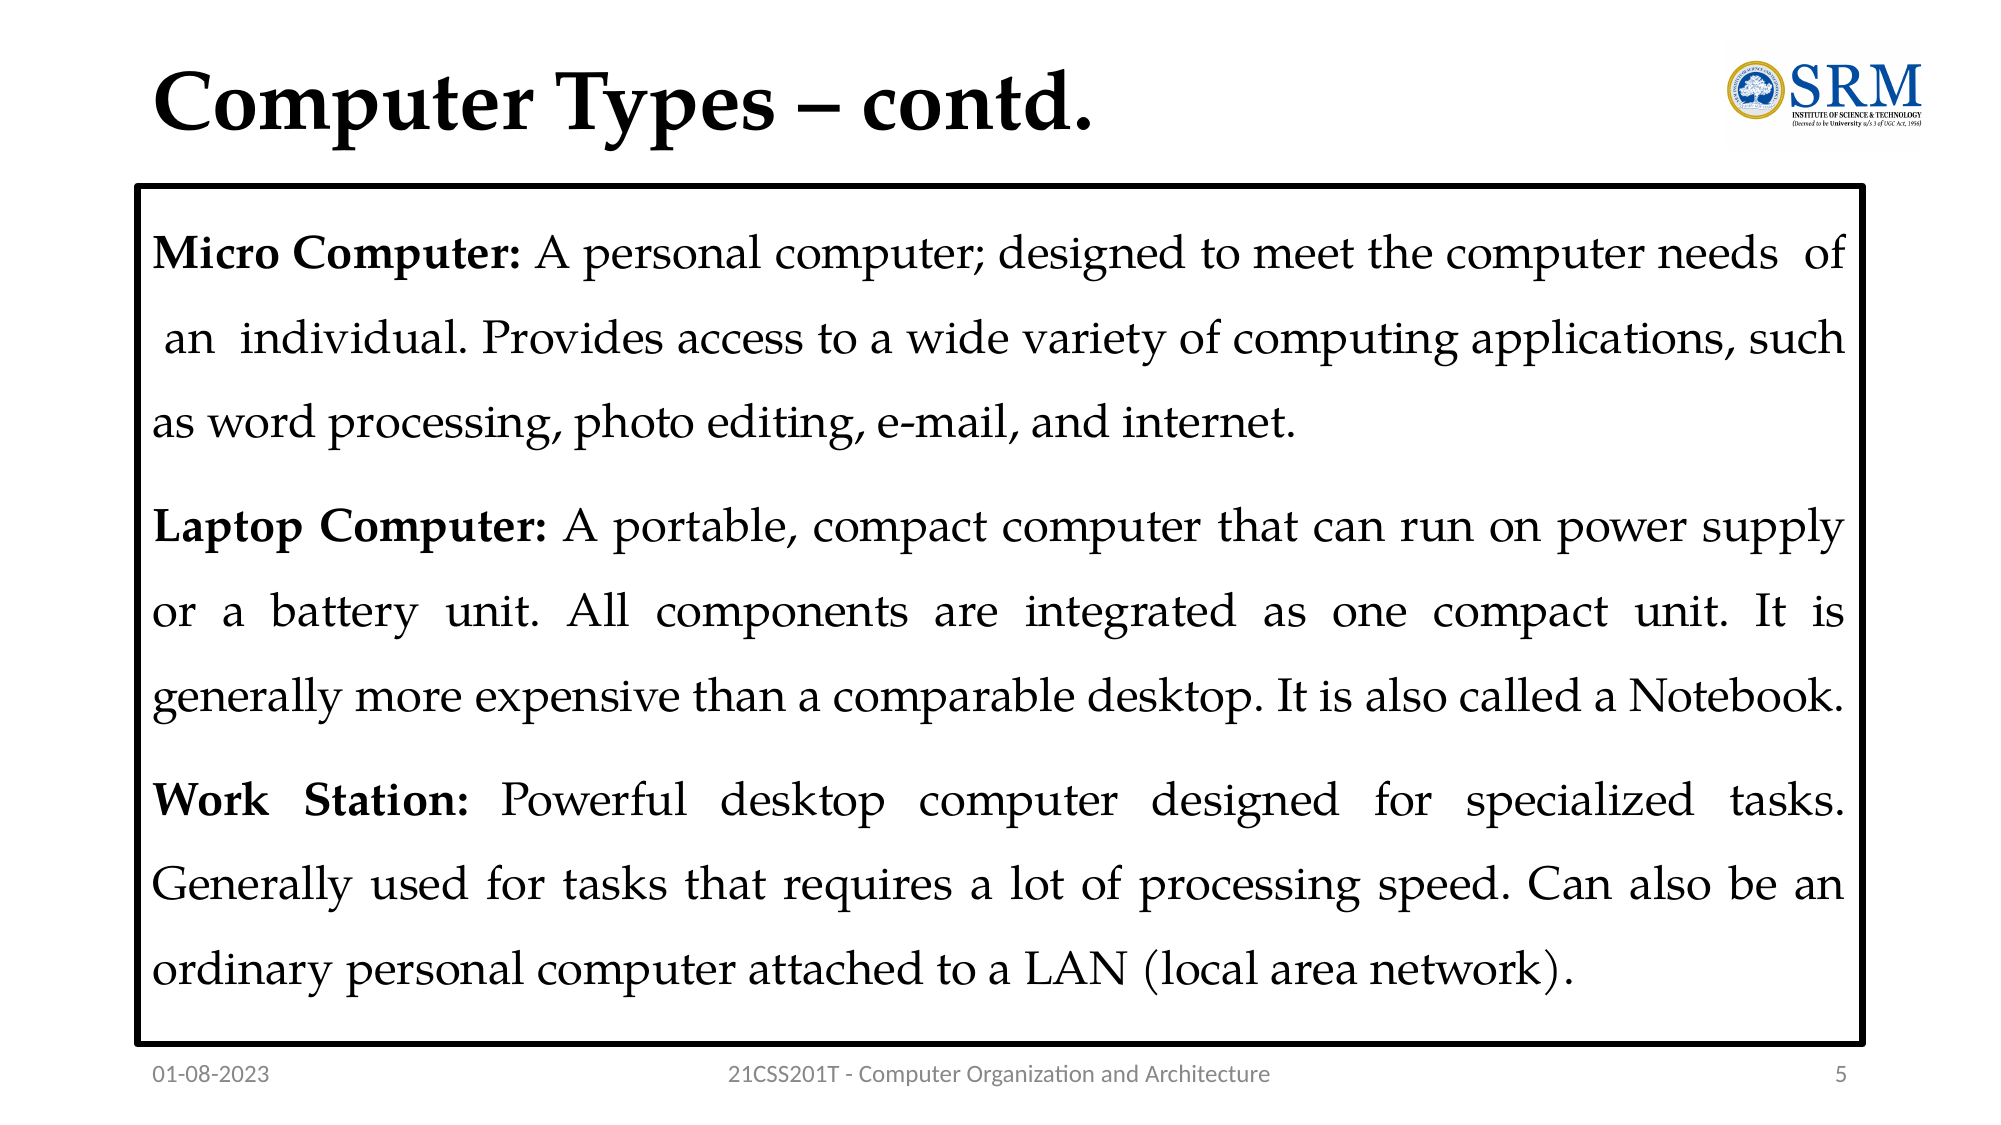

# Computer Types – contd.
Micro Computer: A personal computer; designed to meet the computer needs  of  an  individual. Provides access to a wide variety of computing applications, such as word processing, photo editing, e-mail, and internet.
Laptop Computer: A portable, compact computer that can run on power supply or a battery unit. All components are integrated as one compact unit. It is generally more expensive than a comparable desktop. It is also called a Notebook.
Work Station: Powerful desktop computer designed for specialized tasks. Generally used for tasks that requires a lot of processing speed. Can also be an ordinary personal computer attached to a LAN (local area network).
01-08-2023
21CSS201T - Computer Organization and Architecture
5